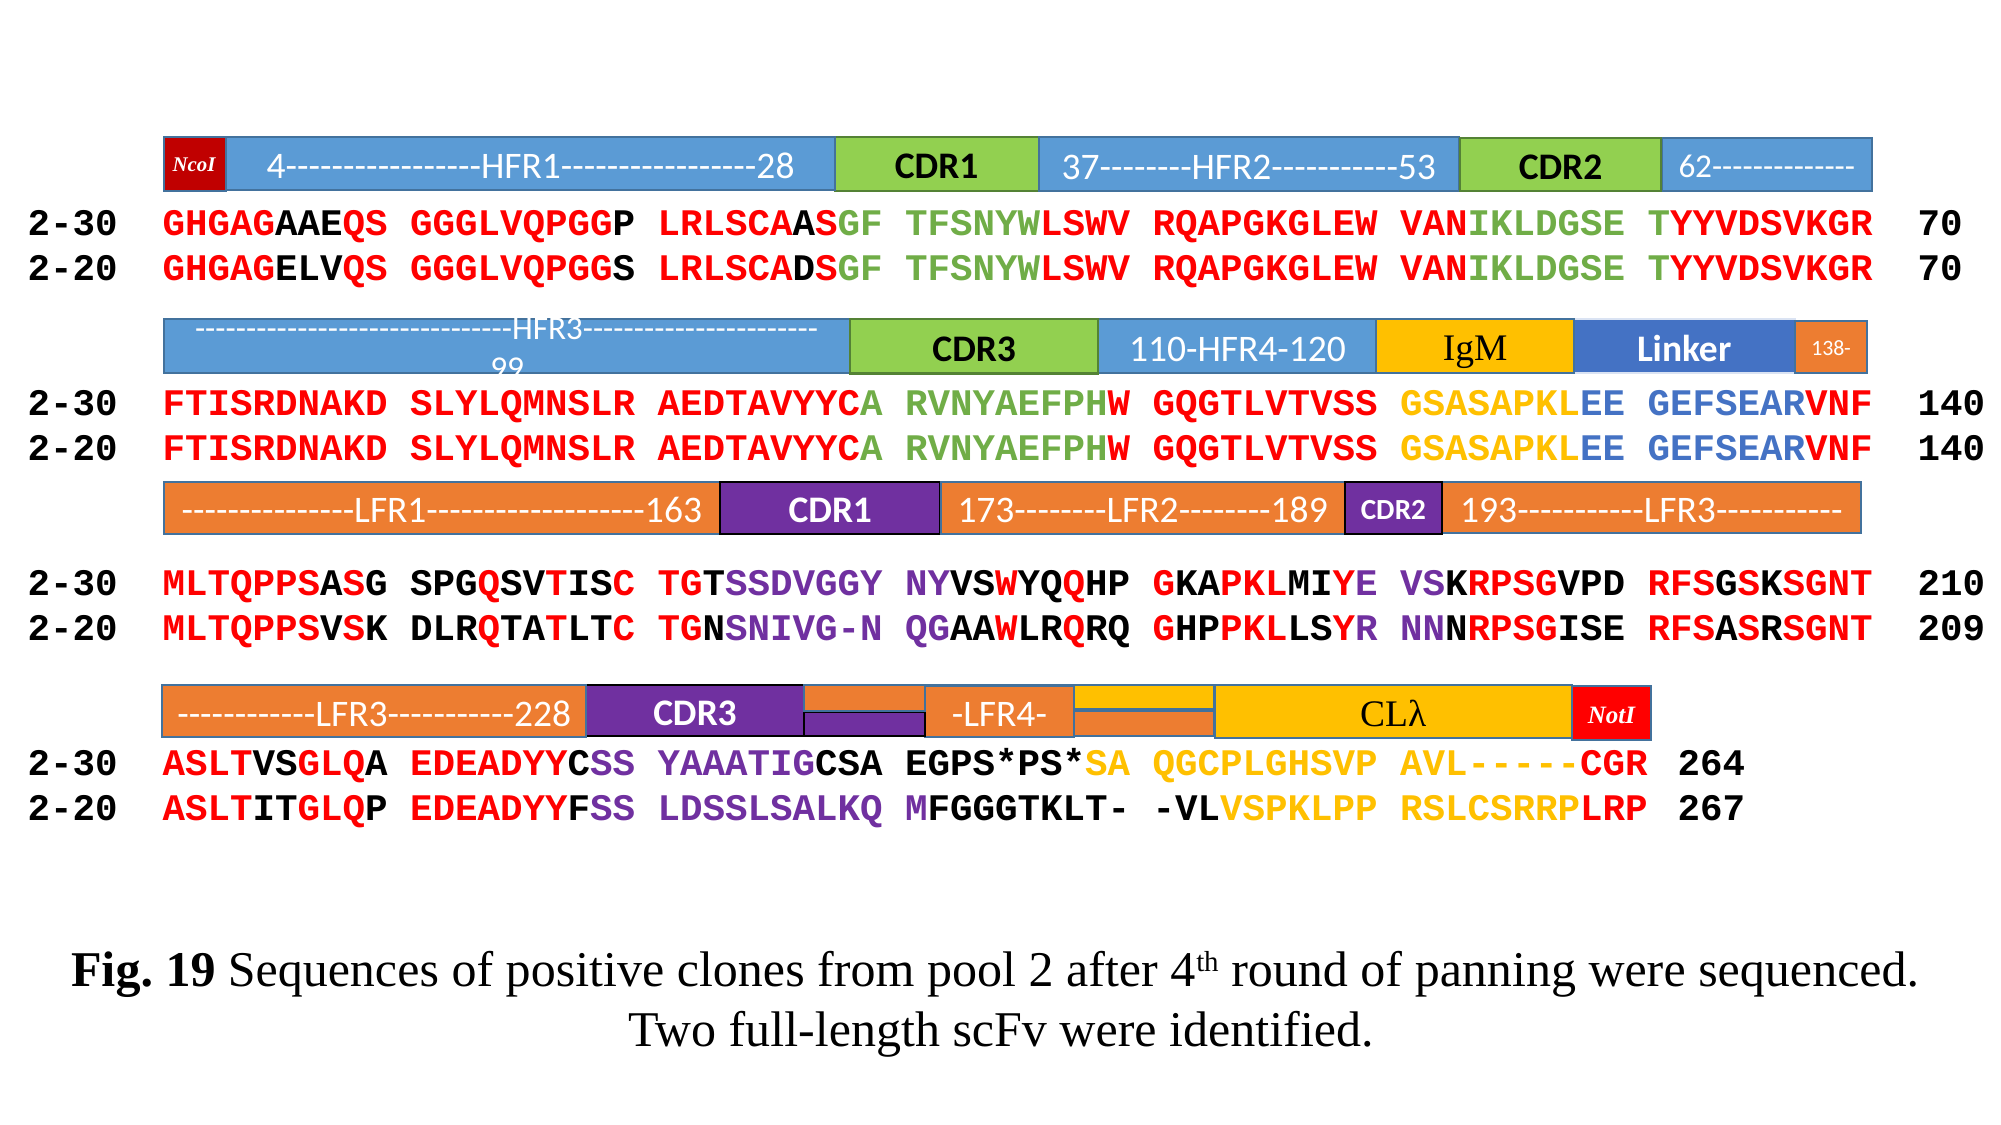

4-----------------HFR1-----------------28
37--------HFR2-----------53

CDR1
62--------------
CDR2
NcoI
2-30  GHGAGAAEQS GGGLVQPGGP LRLSCAASGF TFSNYWLSWV RQAPGKGLEW VANIKLDGSE TYYVDSVKGR  70
2-20  GHGAGELVQS GGGLVQPGGS LRLSCADSGF TFSNYWLSWV RQAPGKGLEW VANIKLDGSE TYYVDSVKGR  70

2-30  FTISRDNAKD SLYLQMNSLR AEDTAVYYCA RVNYAEFPHW GQGTLVTVSS GSASAPKLEE GEFSEARVNF  140
2-20  FTISRDNAKD SLYLQMNSLR AEDTAVYYCA RVNYAEFPHW GQGTLVTVSS GSASAPKLEE GEFSEARVNF  140

2-30  MLTQPPSASG SPGQSVTISC TGTSSDVGGY NYVSWYQQHP GKAPKLMIYE VSKRPSGVPD RFSGSKSGNT  210
2-20  MLTQPPSVSK DLRQTATLTC TGNSNIVG-N QGAAWLRQRQ GHPPKLLSYR NNNRPSGISE RFSASRSGNT  209

2-30  ASLTVSGLQA EDEADYYCSS YAAATIGCSA EGPS*PS*SA QGCPLGHSVP AVL-----CGR	264
2-20  ASLTITGLQP EDEADYYFSS LDSSLSALKQ MFGGGTKLT- -VLVSPKLPP RSLCSRRPLRP	267
110-HFR4-120
IgM
Linker
-------------------------------HFR3-----------------------99
CDR3
138-
193-----------LFR3-----------
CDR1
173--------LFR2--------189
CDR2
---------------LFR1-------------------163
------------LFR3-----------228
CDR3

CLλ

-LFR4-
NotI

Fig. 19 Sequences of positive clones from pool 2 after 4th round of panning were sequenced.
Two full-length scFv were identified.